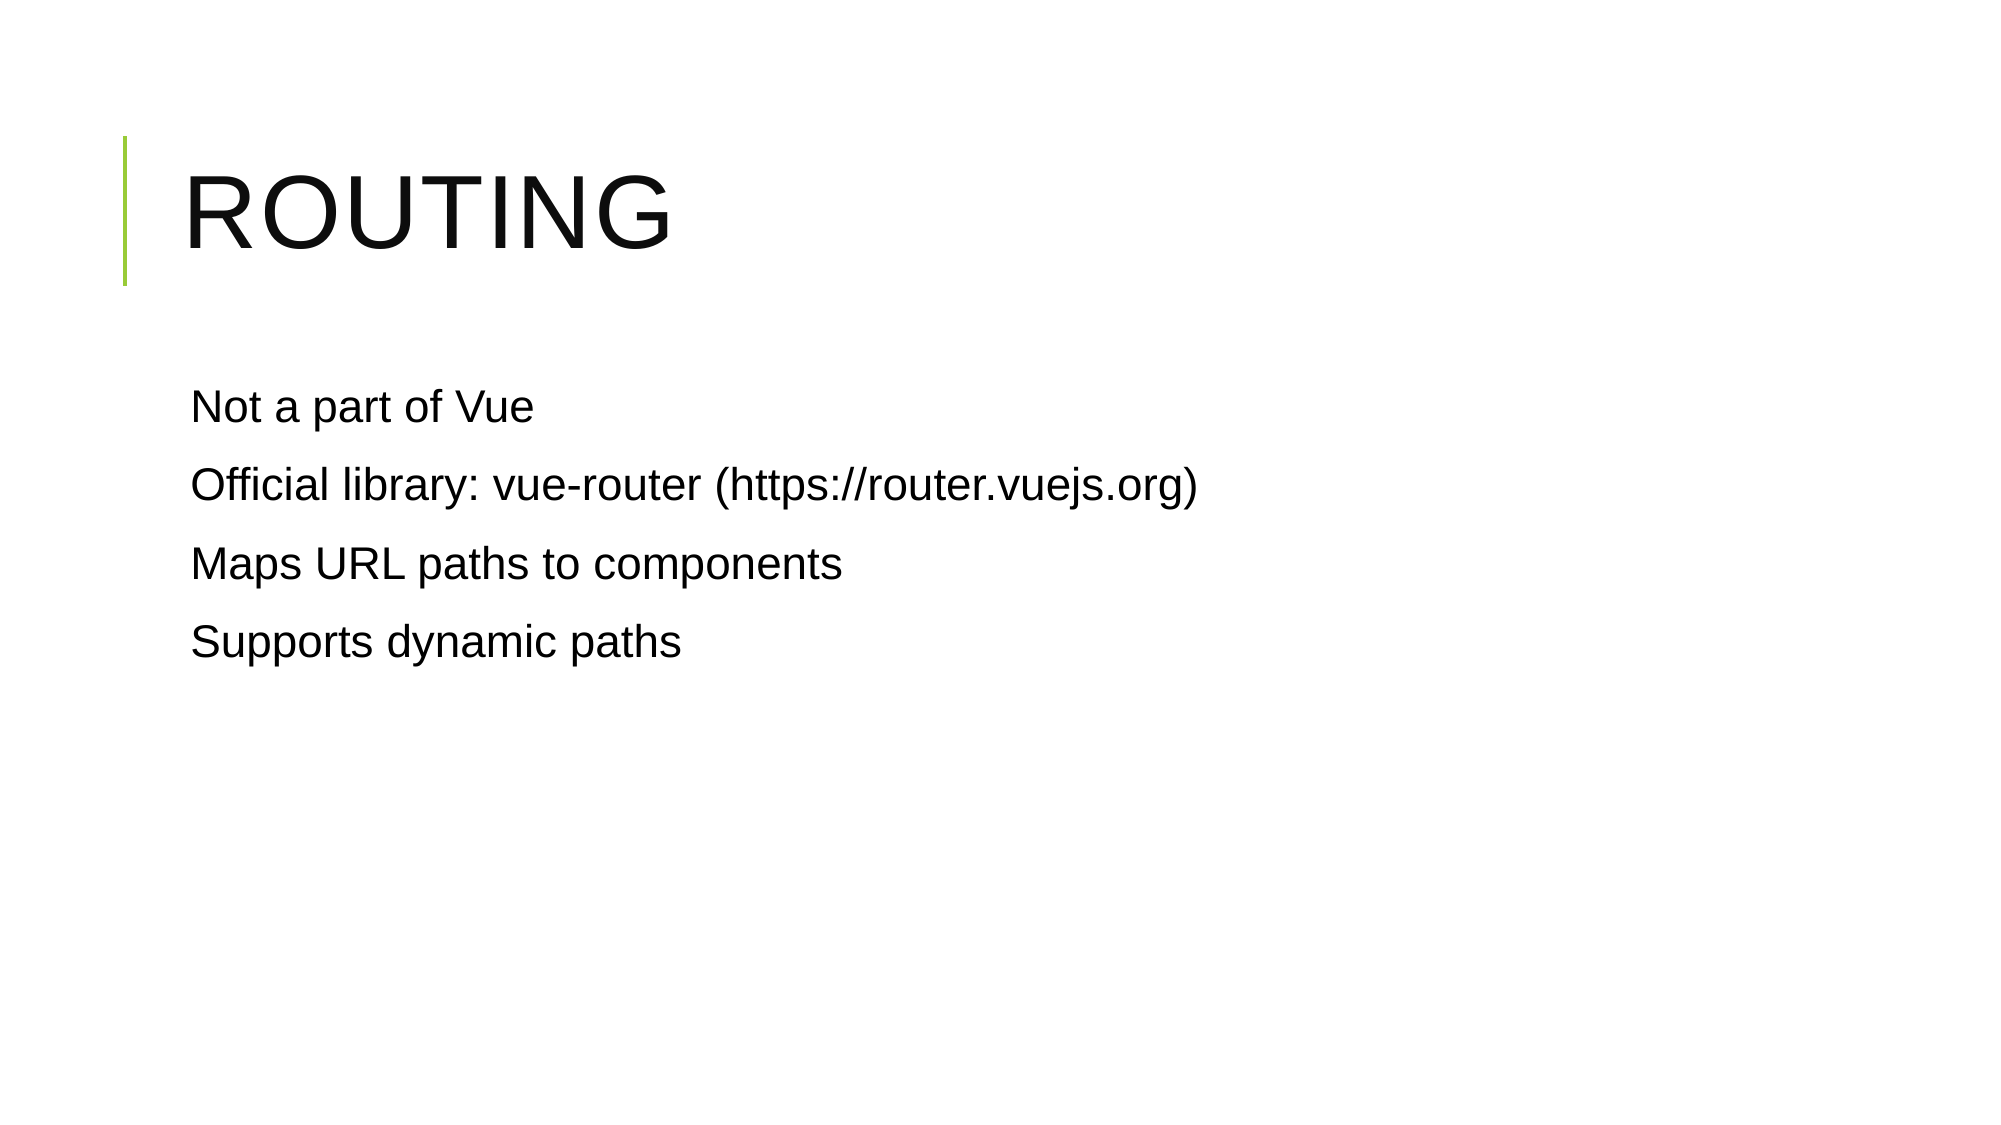

# Routing
Not a part of Vue
Official library: vue-router (https://router.vuejs.org)
Maps URL paths to components
Supports dynamic paths